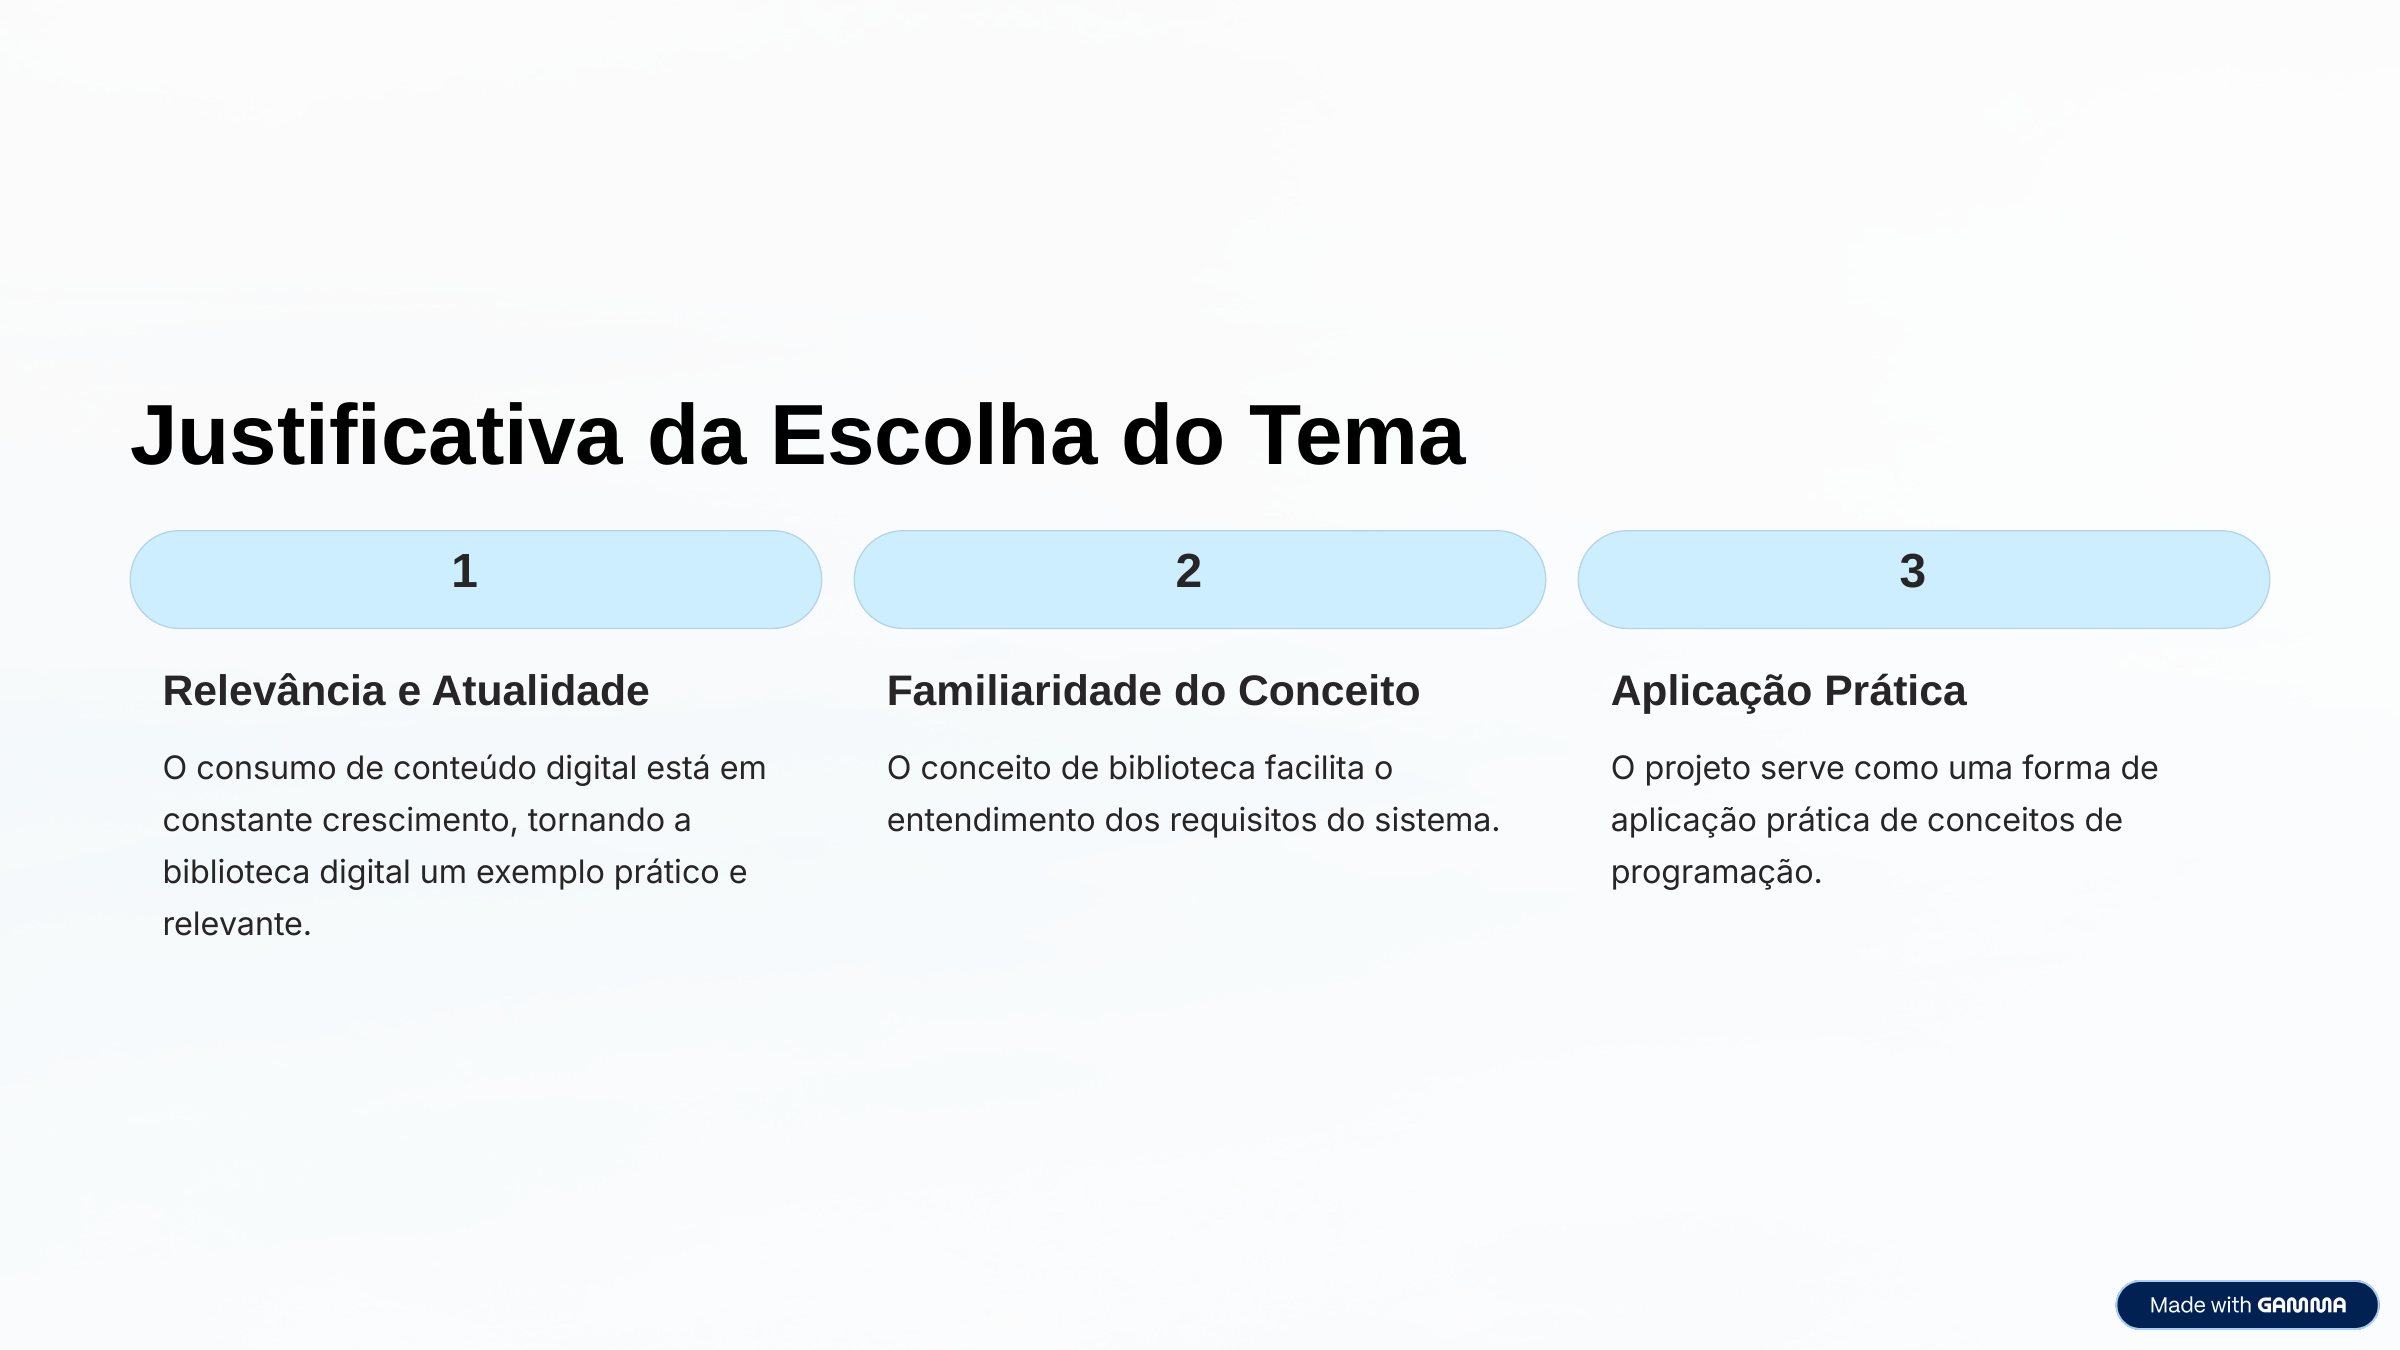

Justificativa da Escolha do Tema

1
2
3
Relevância e Atualidade
Familiaridade do Conceito
Aplicação Prática
O consumo de conteúdo digital está em constante crescimento, tornando a biblioteca digital um exemplo prático e relevante.
O conceito de biblioteca facilita o entendimento dos requisitos do sistema.
O projeto serve como uma forma de aplicação prática de conceitos de programação.